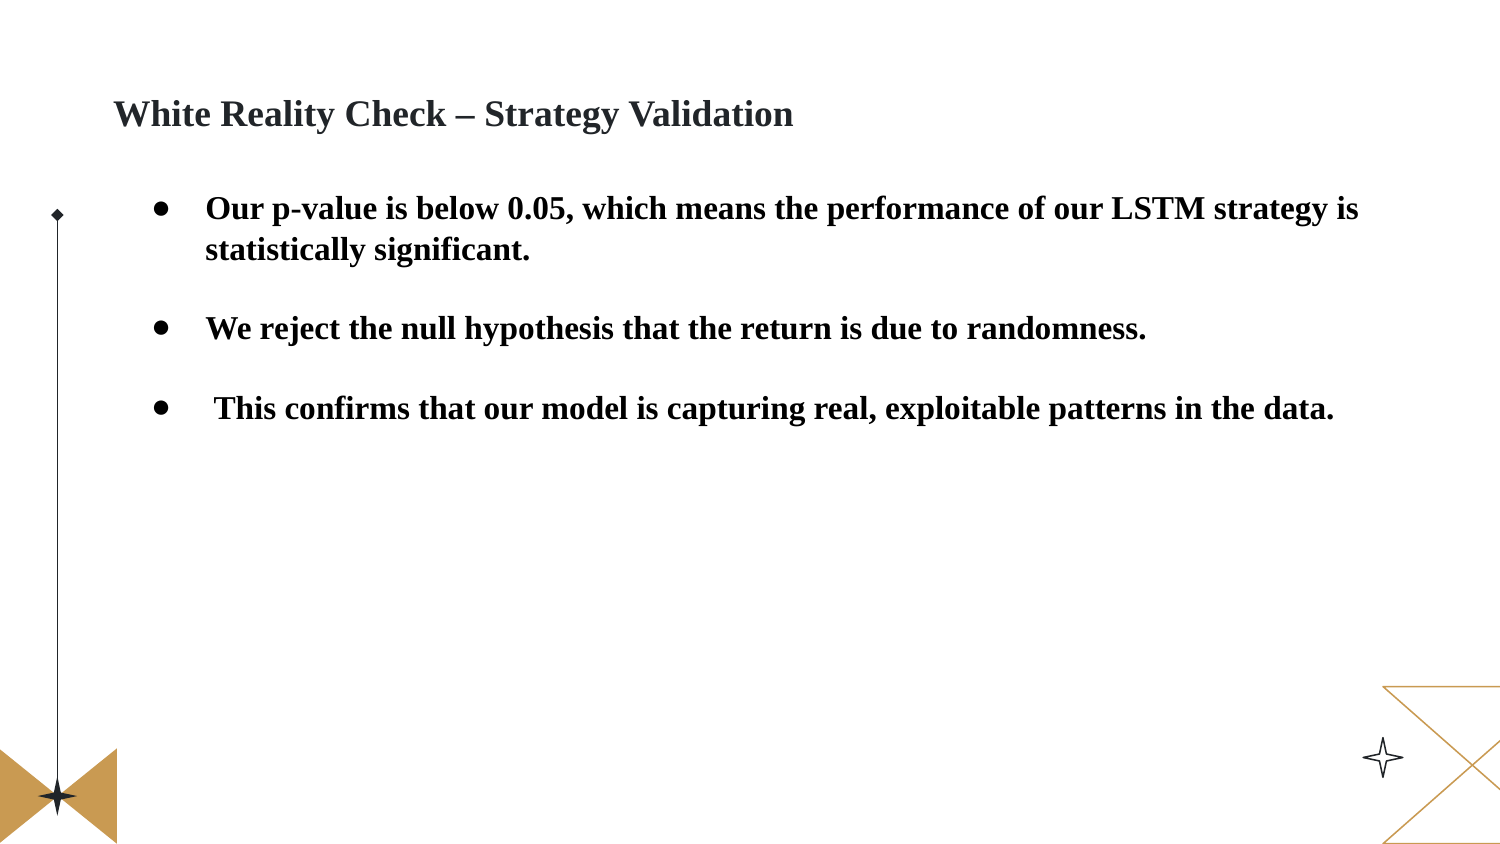

# White Reality Check – Strategy Validation
Our p-value is below 0.05, which means the performance of our LSTM strategy is statistically significant.
We reject the null hypothesis that the return is due to randomness.
 This confirms that our model is capturing real, exploitable patterns in the data.